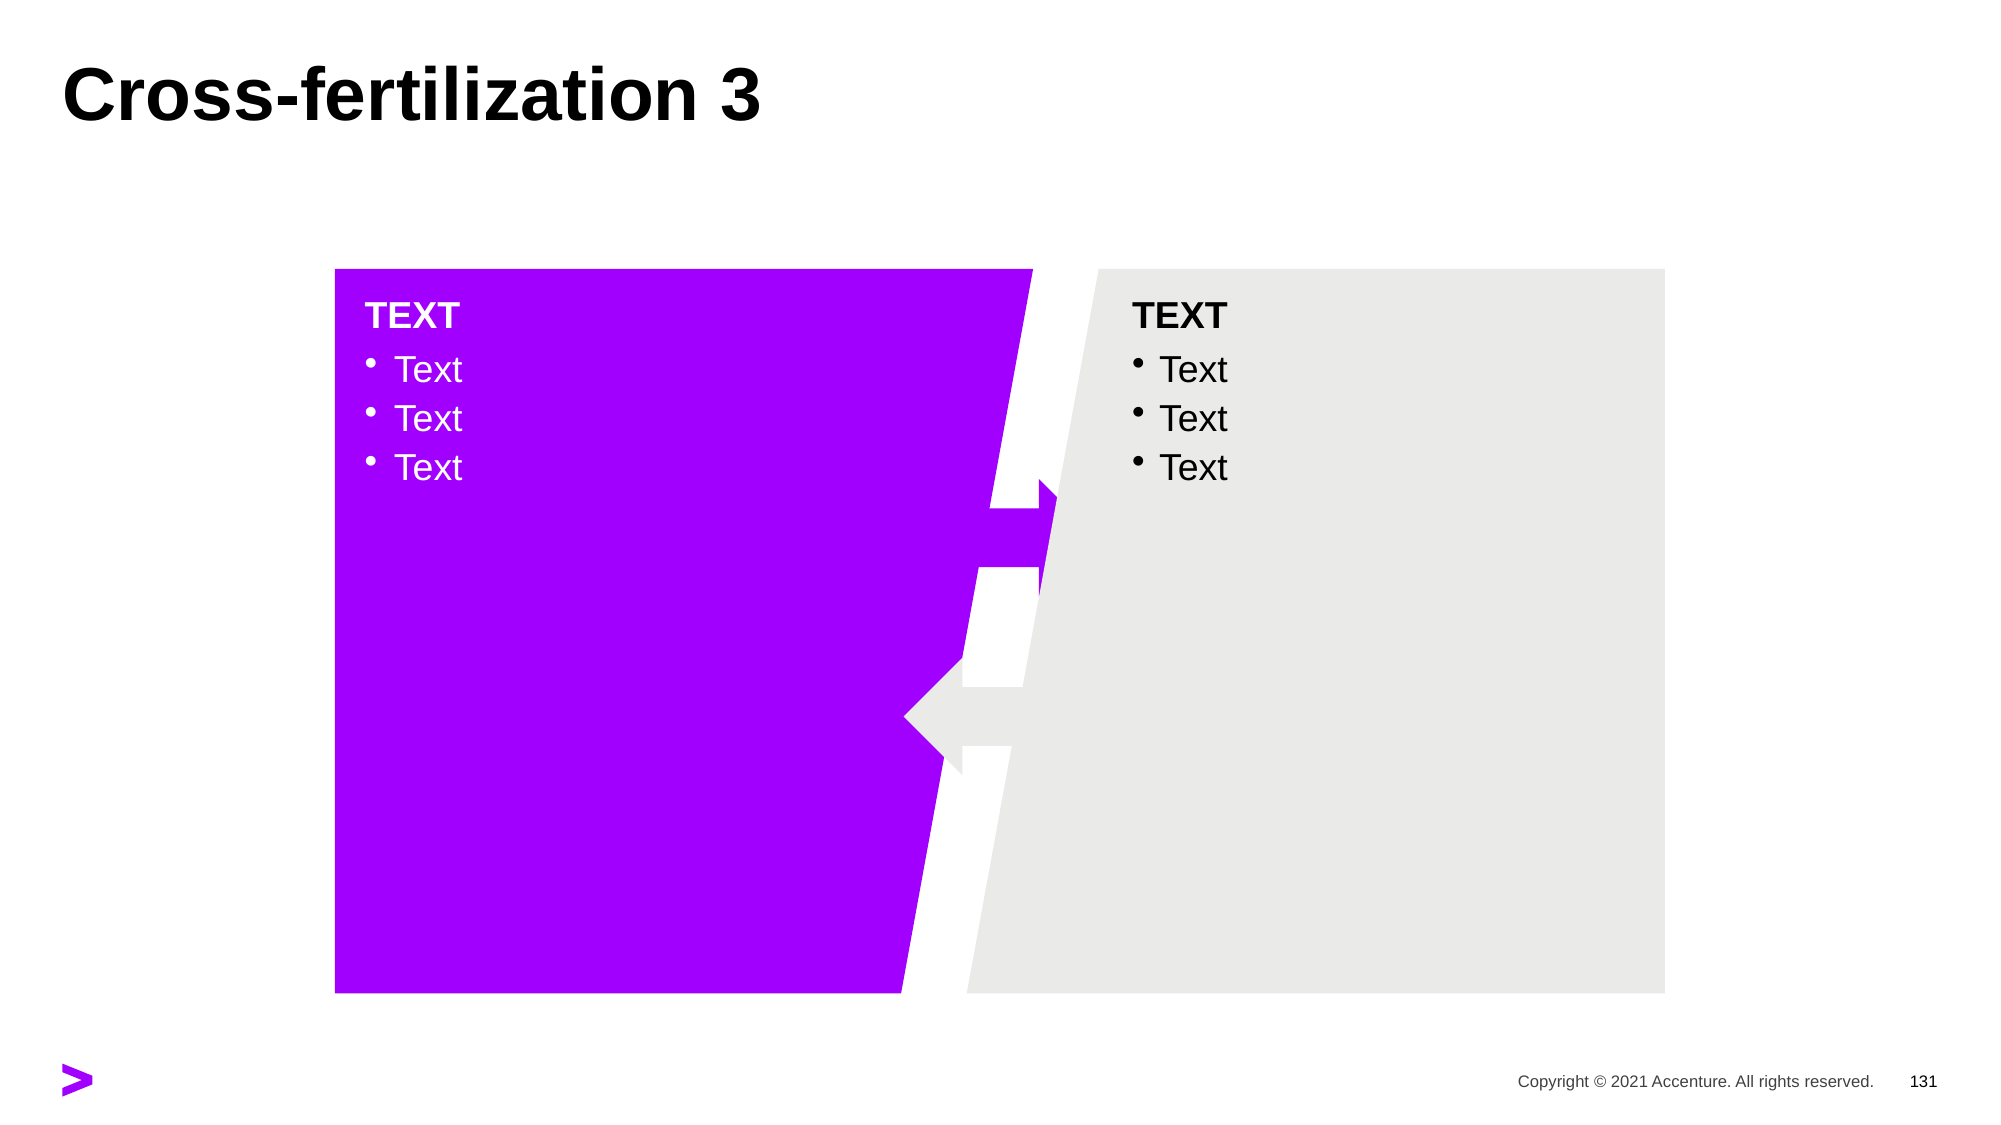

# Cross-fertilization 3

Text
Text
Text
Text

Text
Text
Text
Text

Copyright © 2021 Accenture. All rights reserved.
131